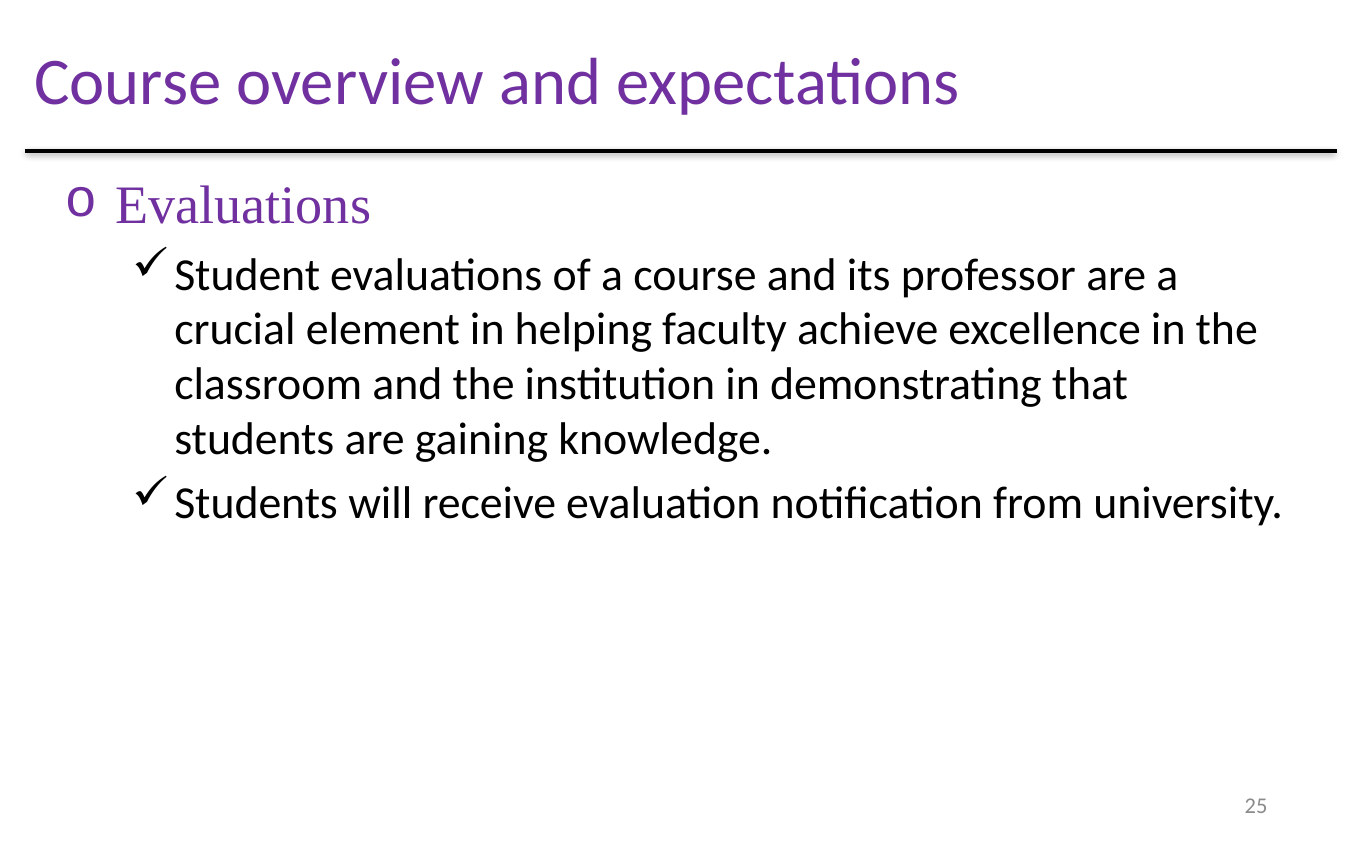

Course overview and expectations
Evaluations
Student evaluations of a course and its professor are a crucial element in helping faculty achieve excellence in the classroom and the institution in demonstrating that students are gaining knowledge.
Students will receive evaluation notification from university.

25